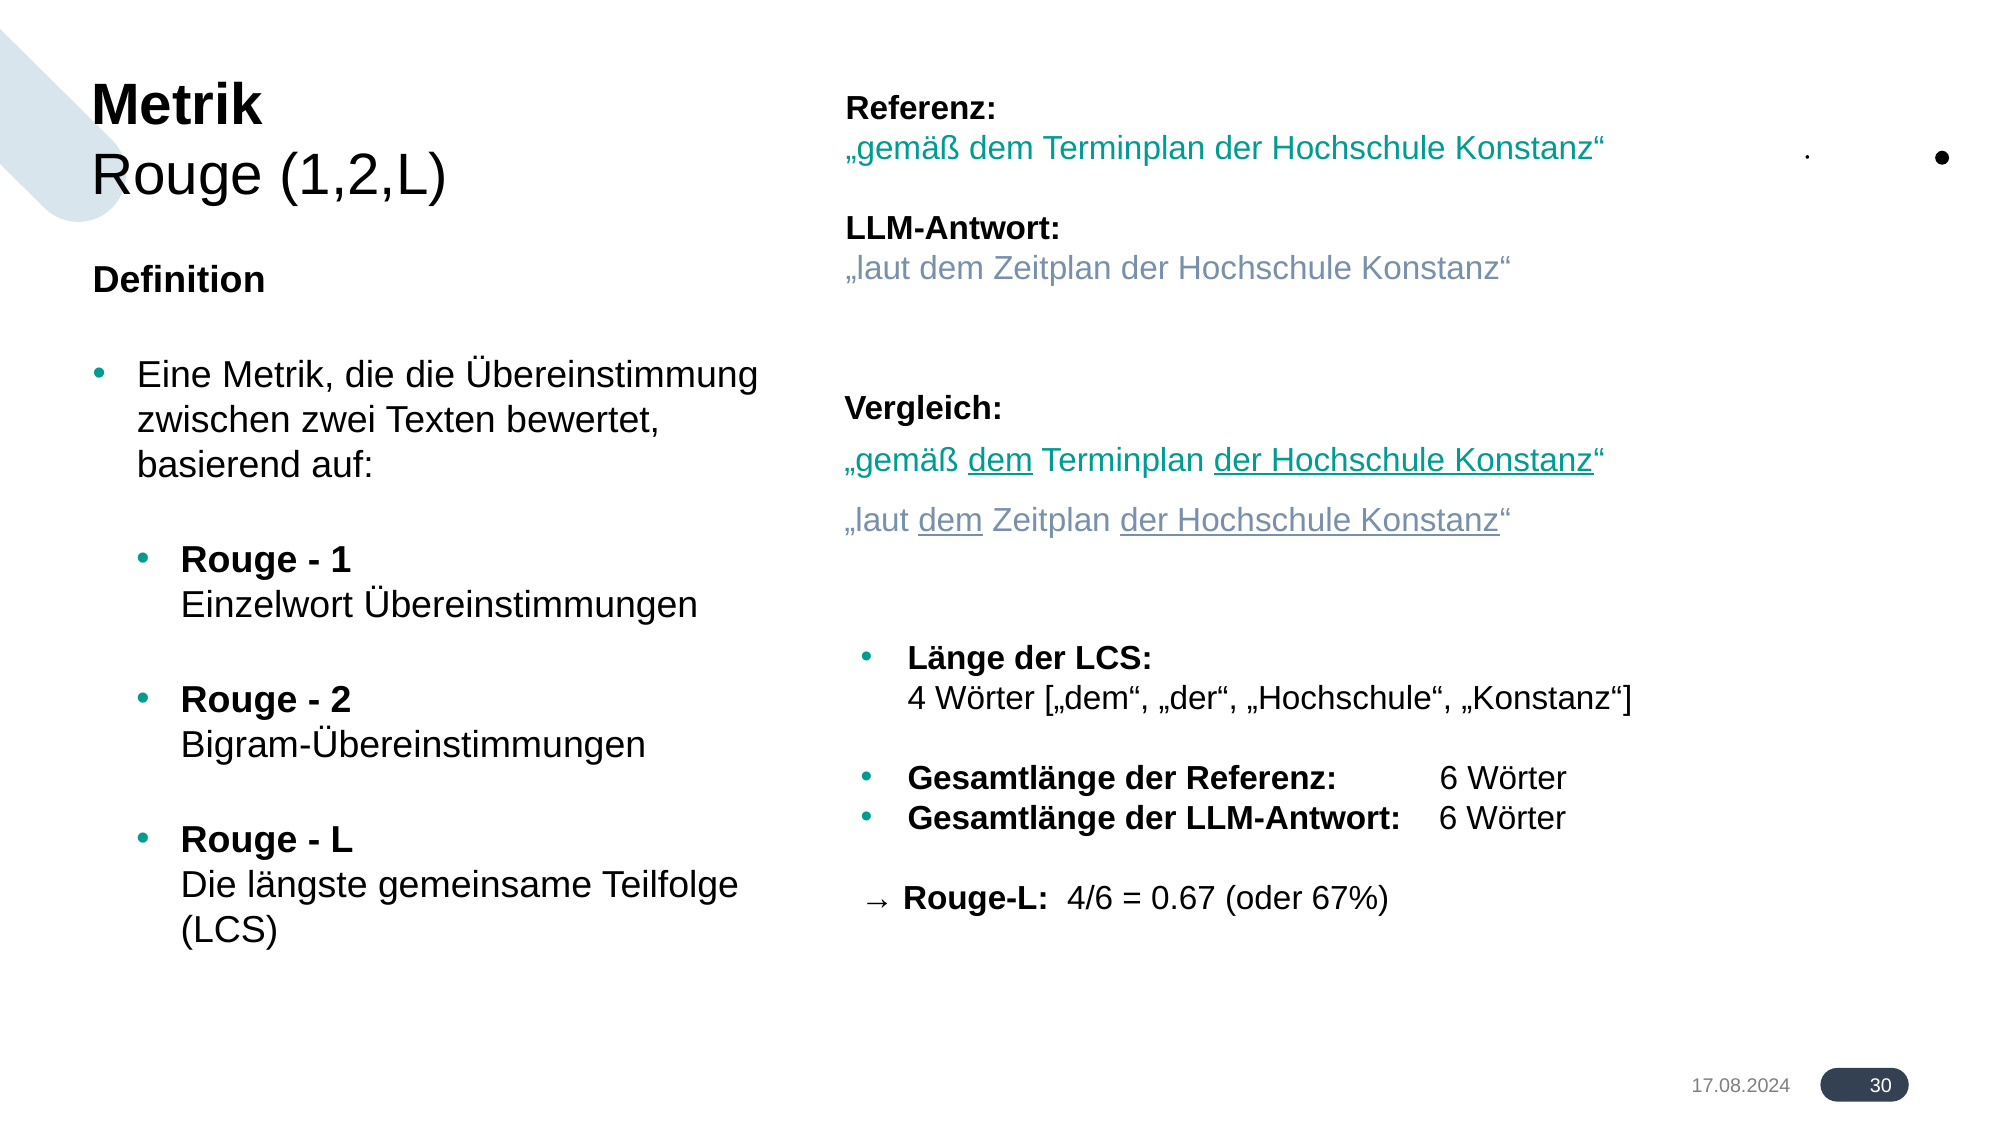

# Metrik
Referenz:
„gemäß dem Terminplan der Hochschule Konstanz“
LLM-Antwort:
„laut dem Zeitplan der Hochschule Konstanz“
Rouge (1,2,L)
Definition
Eine Metrik, die die Übereinstimmung zwischen zwei Texten bewertet, basierend auf:
Rouge - 1
Einzelwort Übereinstimmungen
Rouge - 2
Bigram-Übereinstimmungen
Rouge - L
Die längste gemeinsame Teilfolge (LCS)
Vergleich:
„gemäß dem Terminplan der Hochschule Konstanz“
„laut dem Zeitplan der Hochschule Konstanz“
Länge der LCS:
4 Wörter [„dem“, „der“, „Hochschule“, „Konstanz“]
Gesamtlänge der Referenz:           6 Wörter
Gesamtlänge der LLM-Antwort:    6 Wörter

→ Rouge-L:  4/6 = 0.67 (oder 67%)

30
17.08.2024